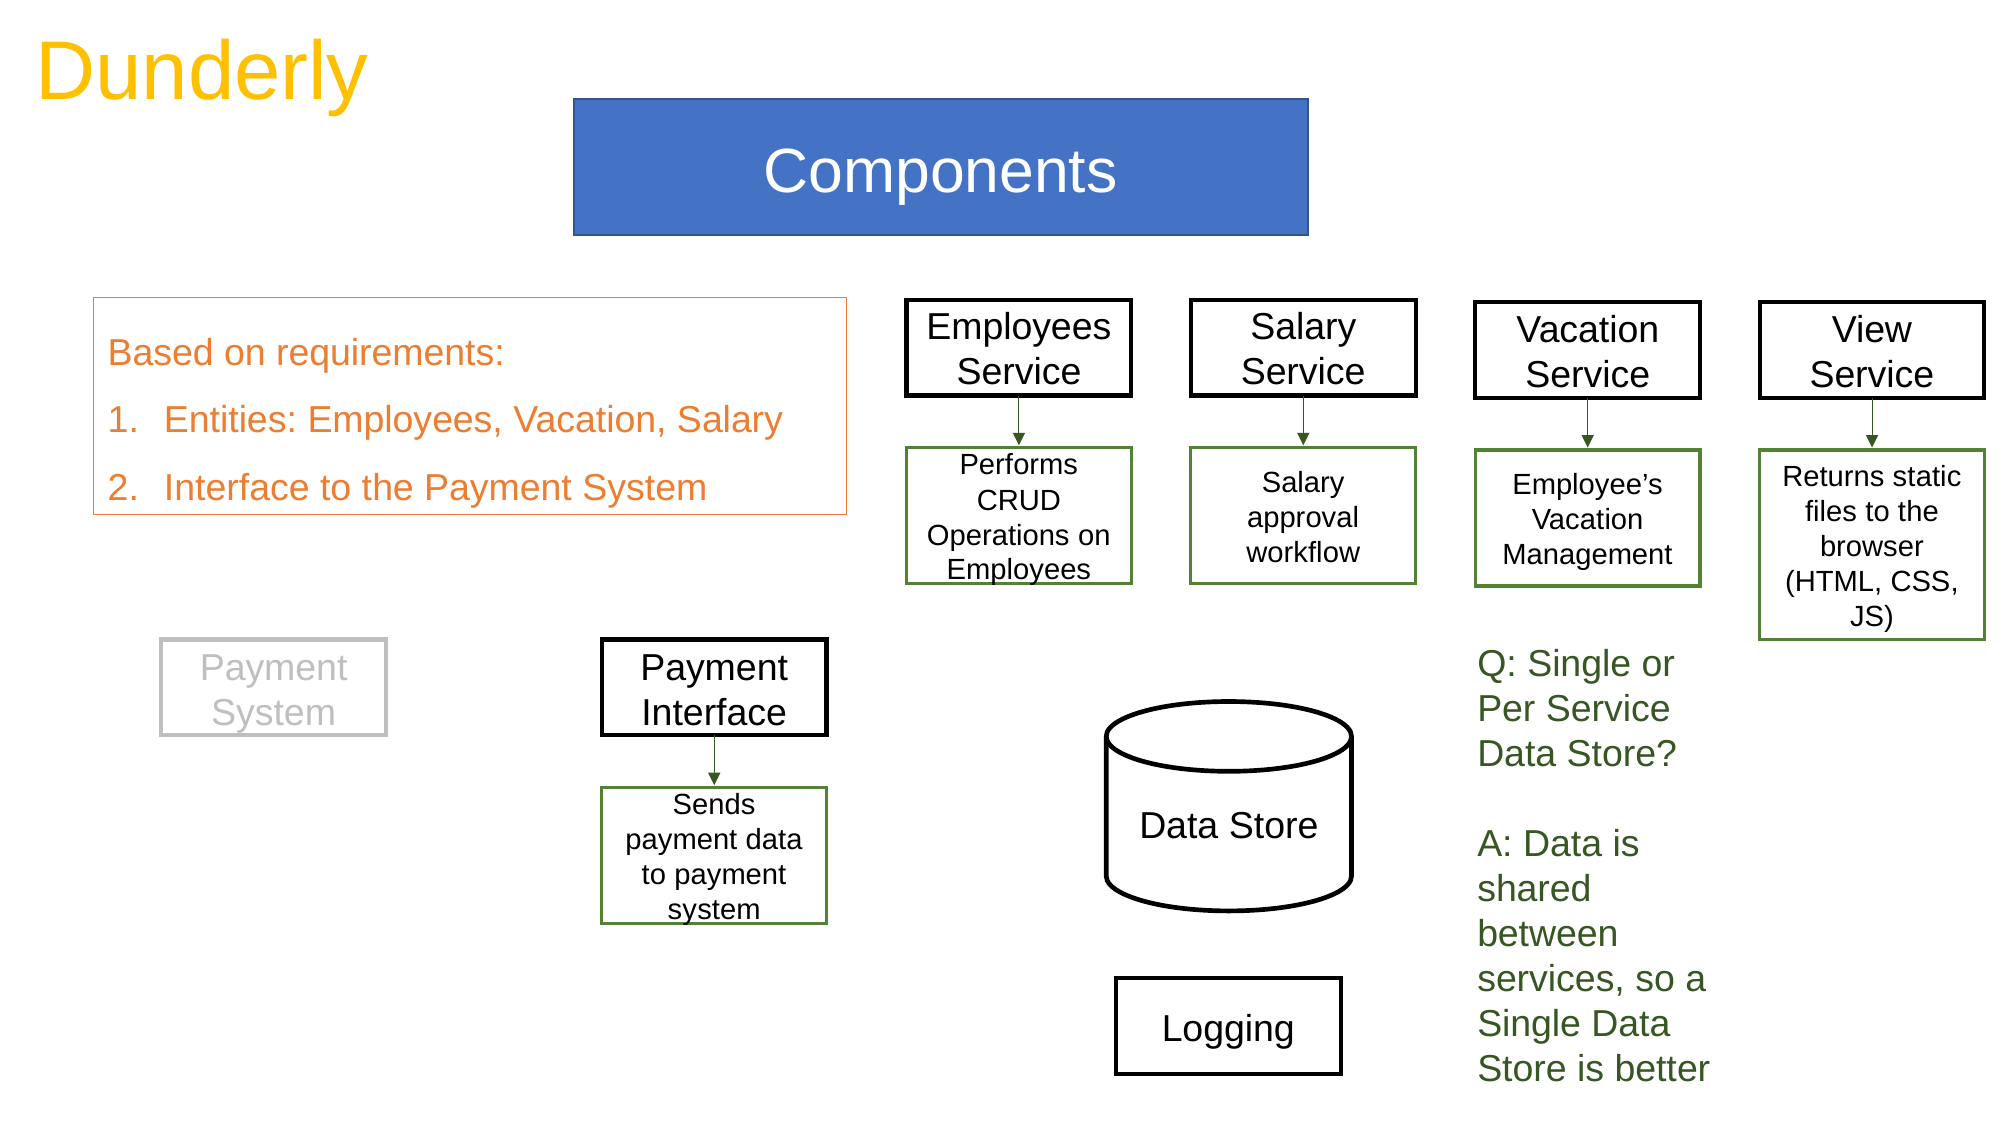

Dunderly
Components
Based on requirements:
Entities: Employees, Vacation, Salary
Interface to the Payment System
Employees Service
Salary Service
Vacation Service
View Service
Performs CRUD Operations on Employees
Salary approval workflow
Employee’s Vacation Management
Returns static files to the browser (HTML, CSS, JS)
Q: Single or Per Service Data Store?
Payment System
Payment Interface
Data Store
Sends payment data to payment system
A: Data is shared between services, so a Single Data Store is better
Logging